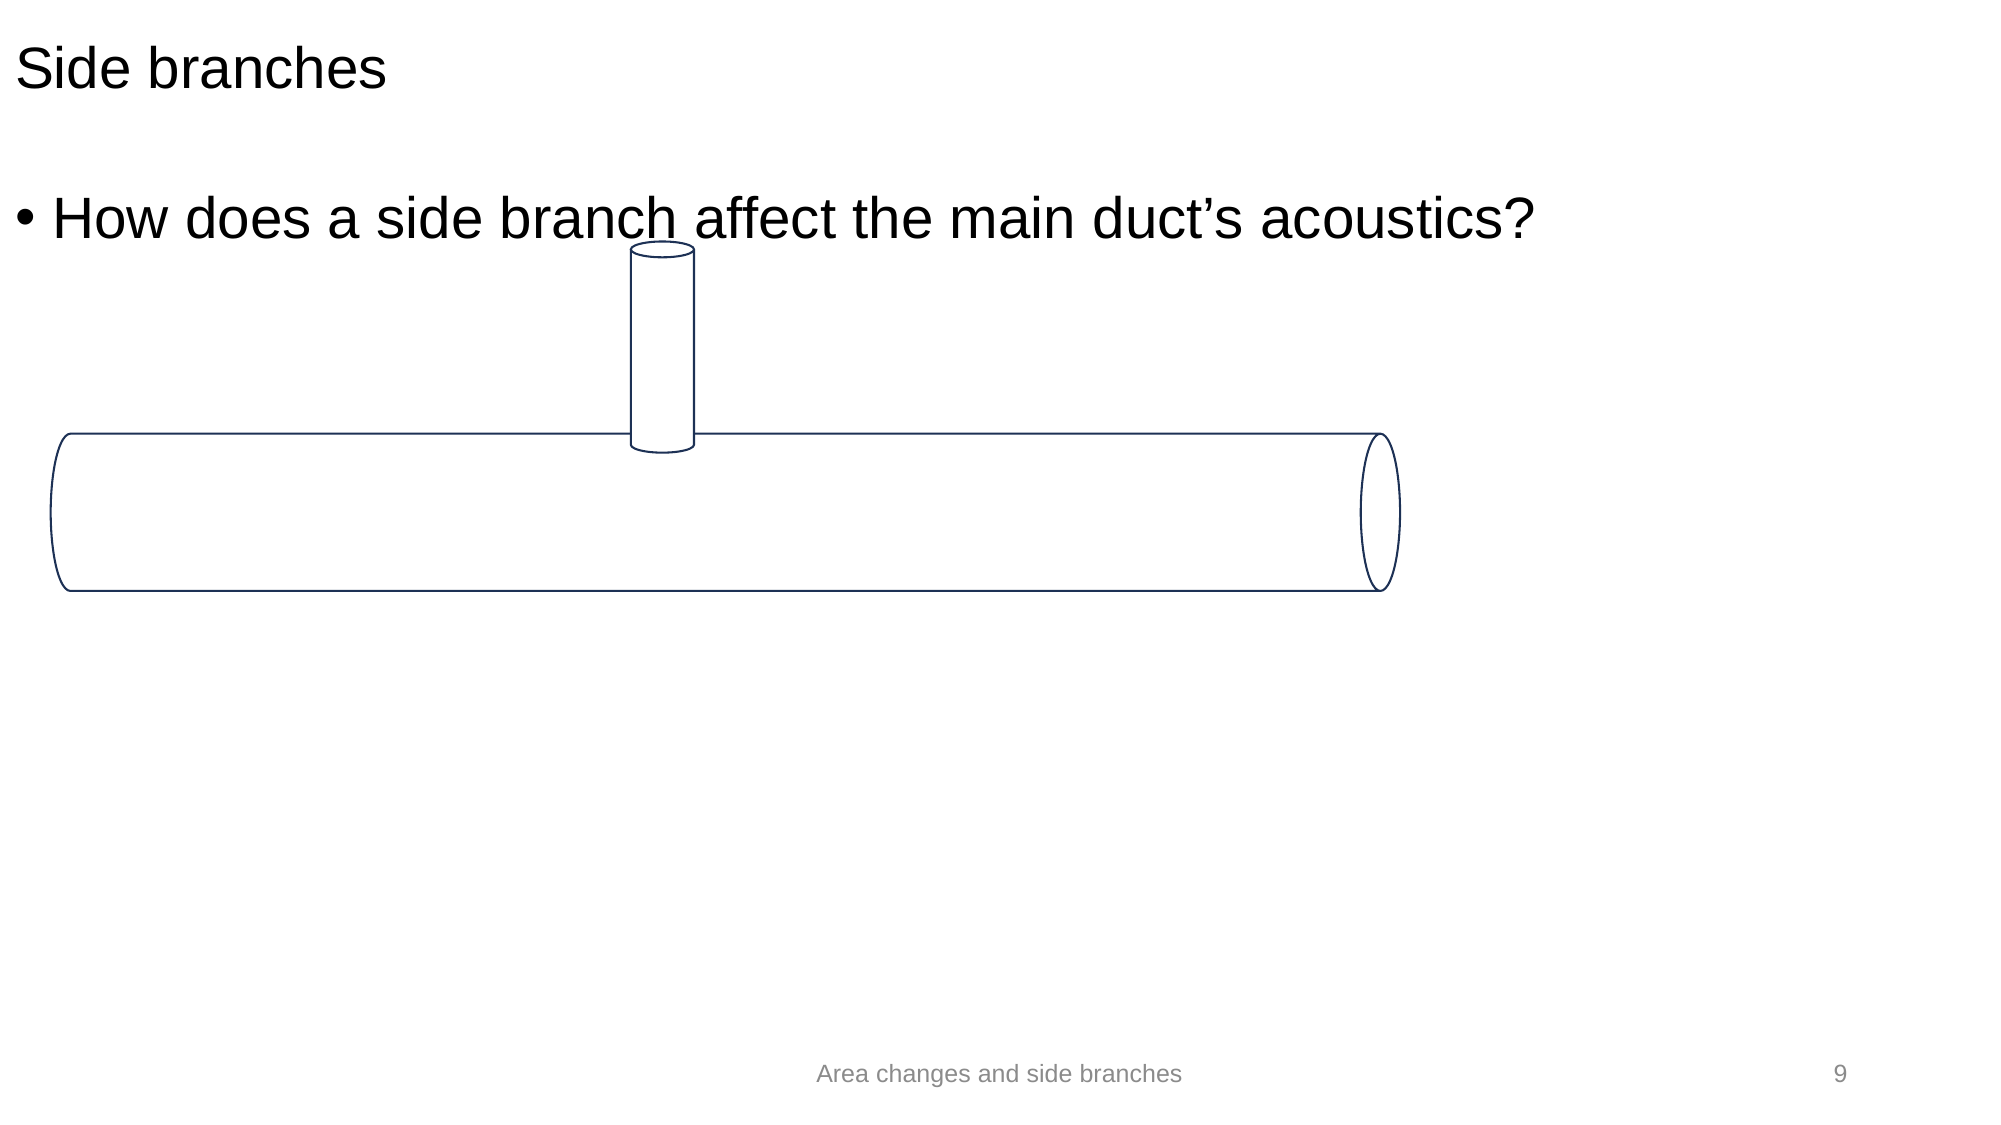

# Side branches

How does a side branch affect the main duct’s acoustics?

Area changes and side branches
9